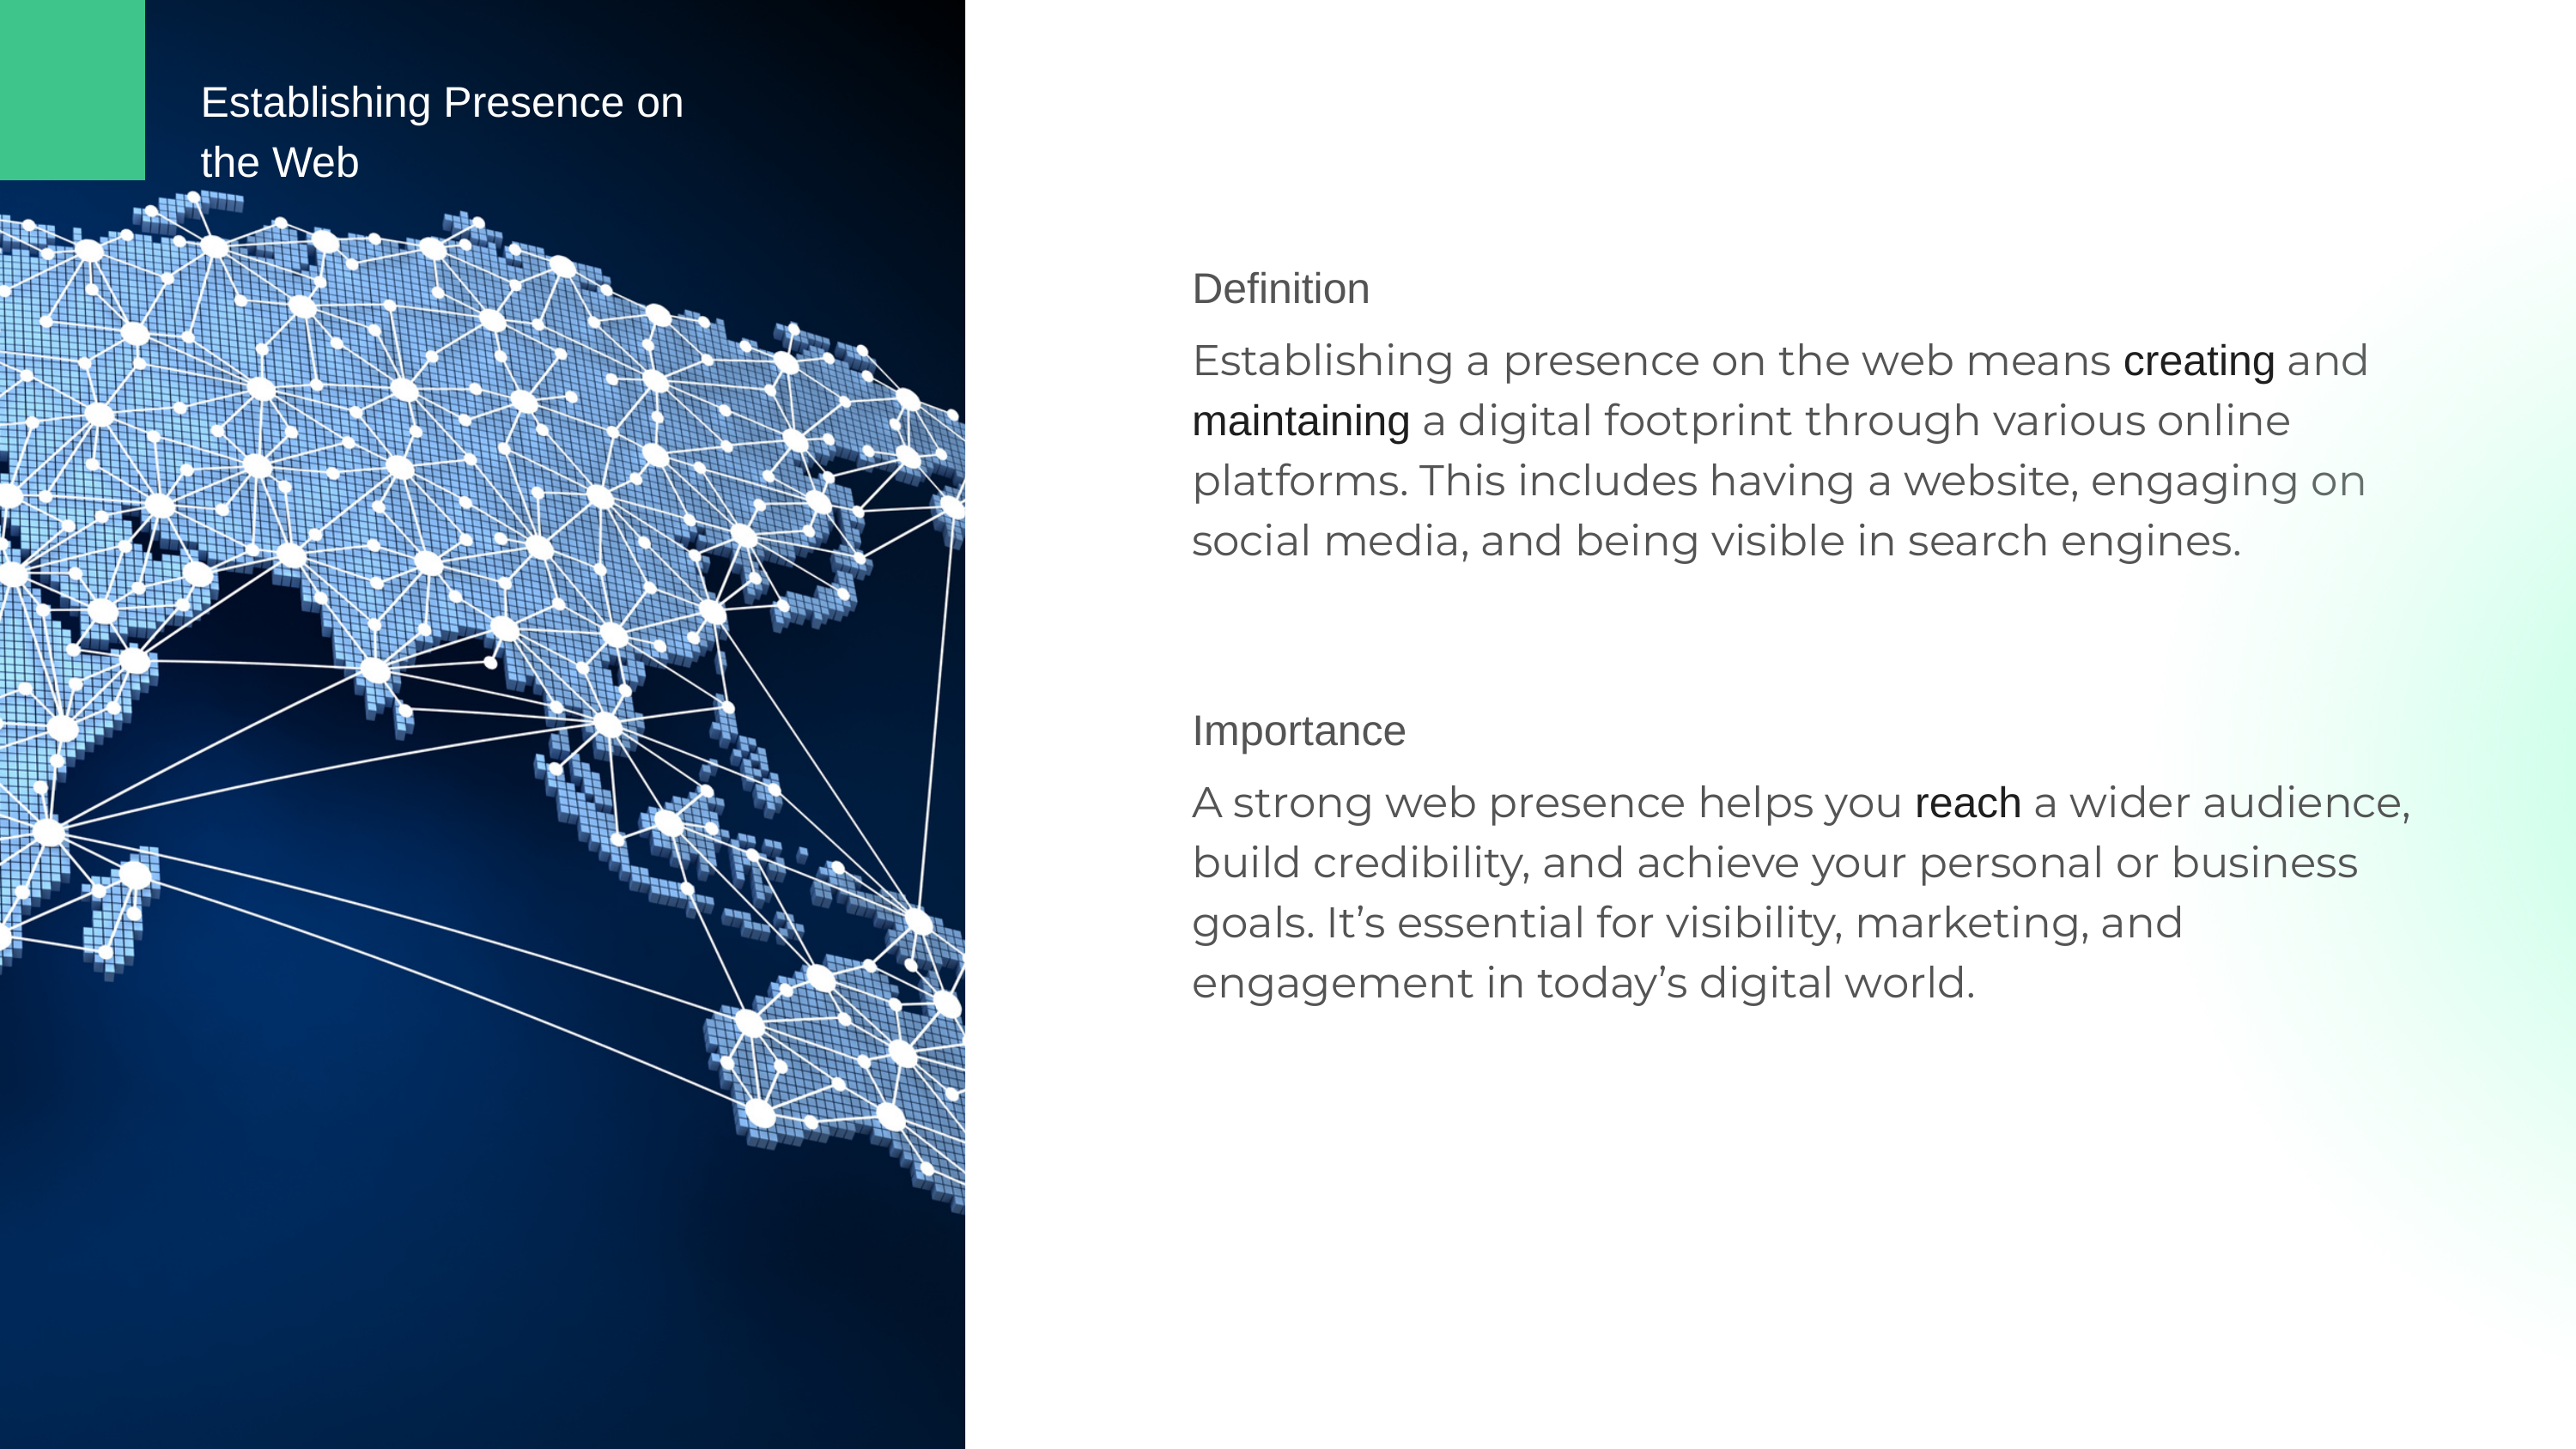

Establishing Presence on the Web

Definition
Establishing a presence on the web means creating and maintaining a digital footprint through various online platforms. This includes having a website, engaging on social media, and being visible in search engines.
Importance
A strong web presence helps you reach a wider audience, build credibility, and achieve your personal or business goals. It’s essential for visibility, marketing, and engagement in today’s digital world.